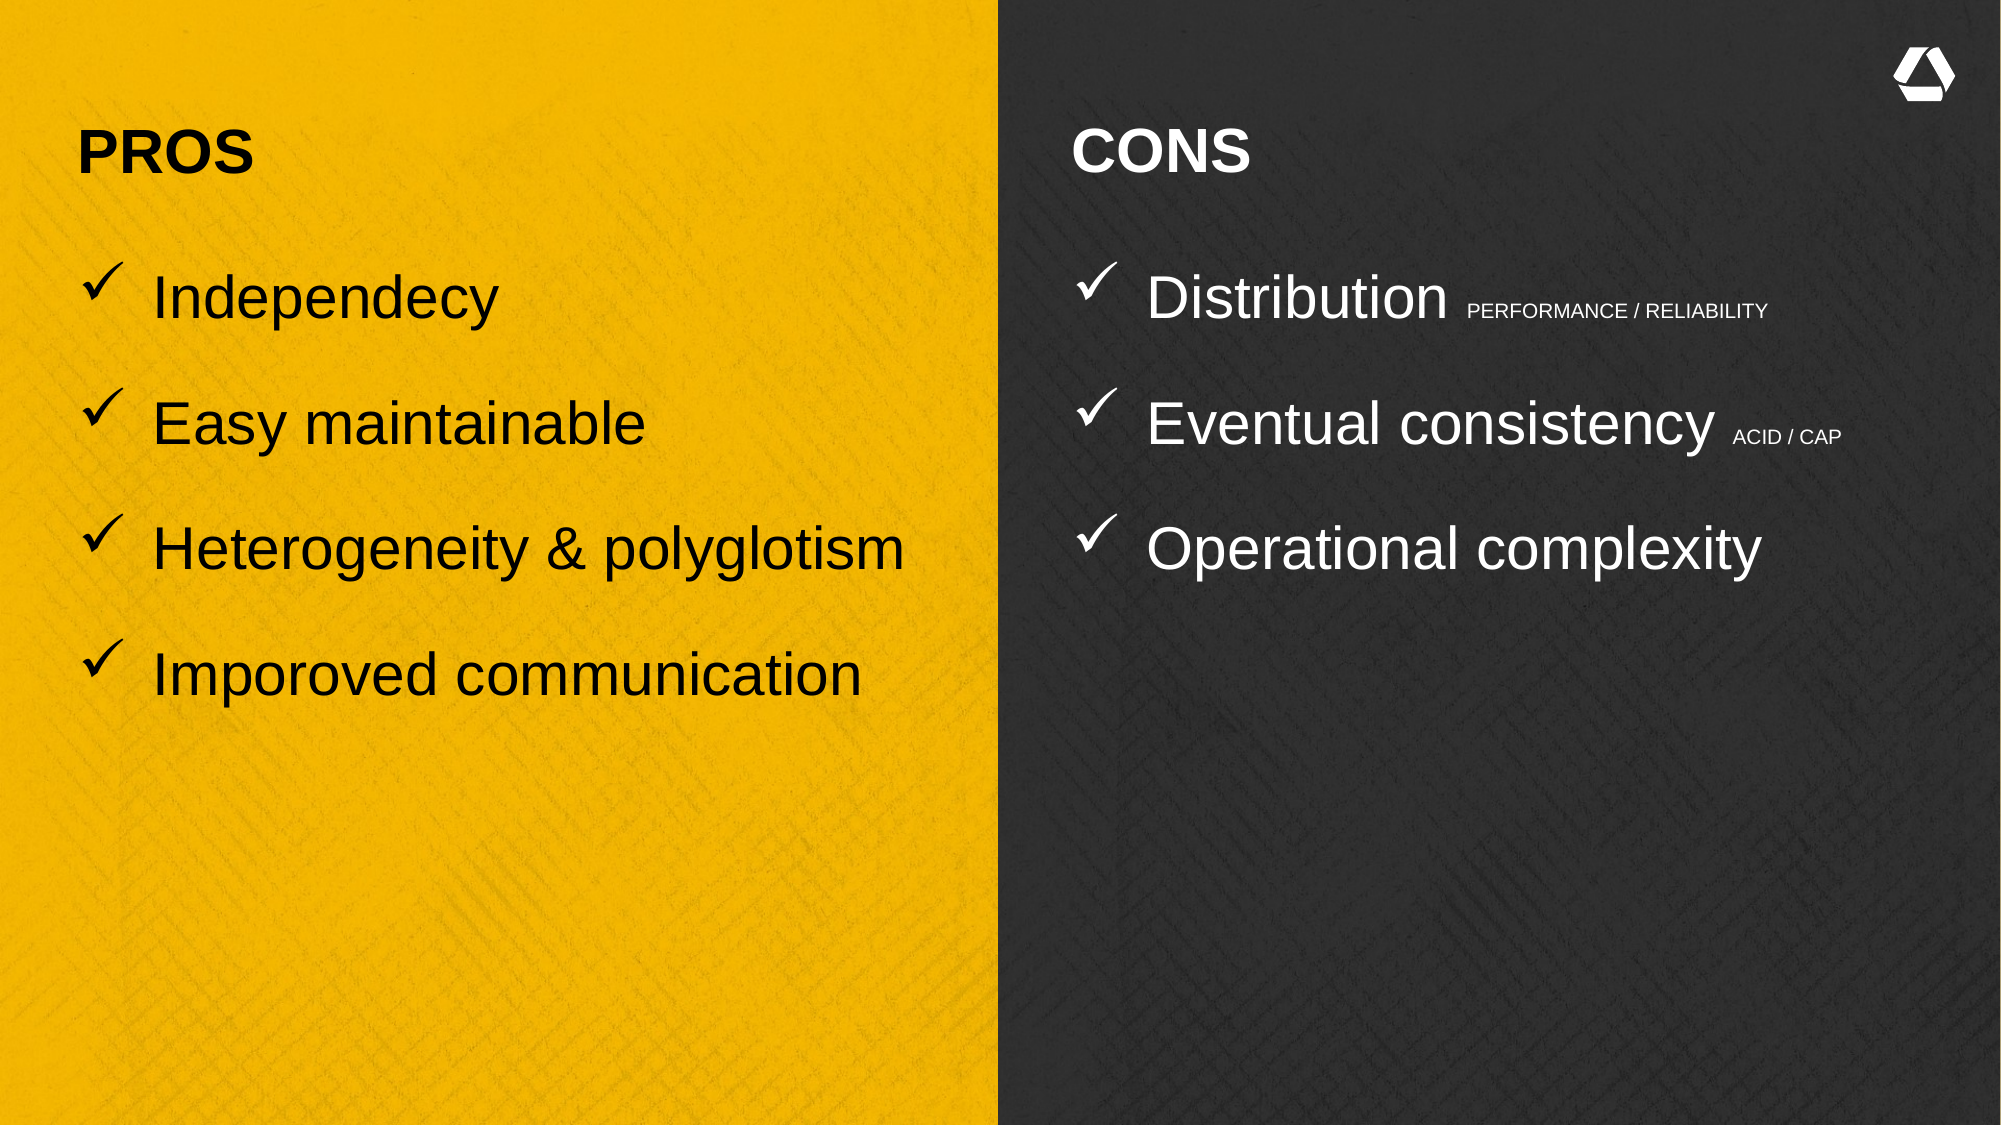

cons
# Pros
Independecy
Easy maintainable
Heterogeneity & polyglotism
Imporoved communication
Distribution PERFORMANCE / RELIABILITY
Eventual consistency ACID / CAP
Operational complexity